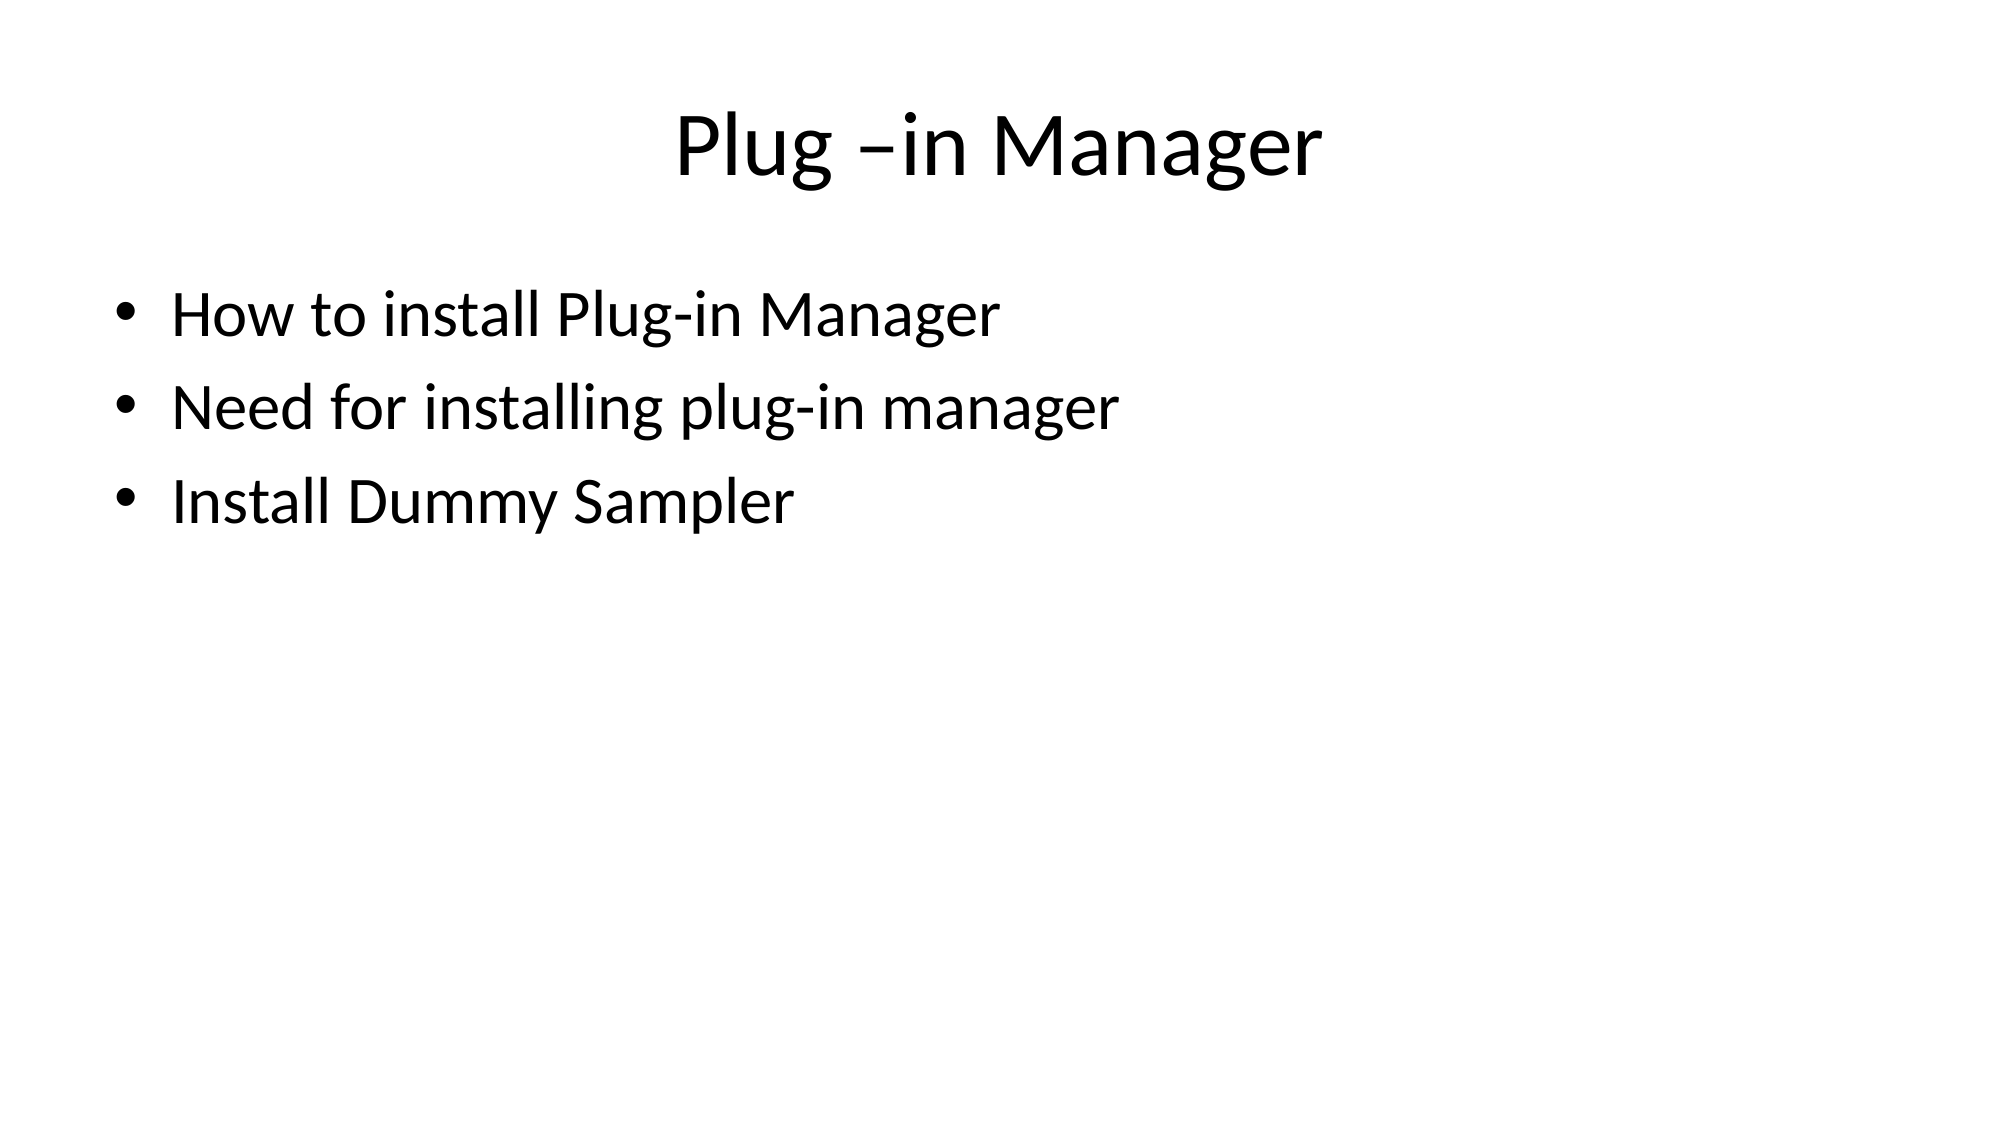

# Plug –in Manager
How to install Plug-in Manager
Need for installing plug-in manager
Install Dummy Sampler